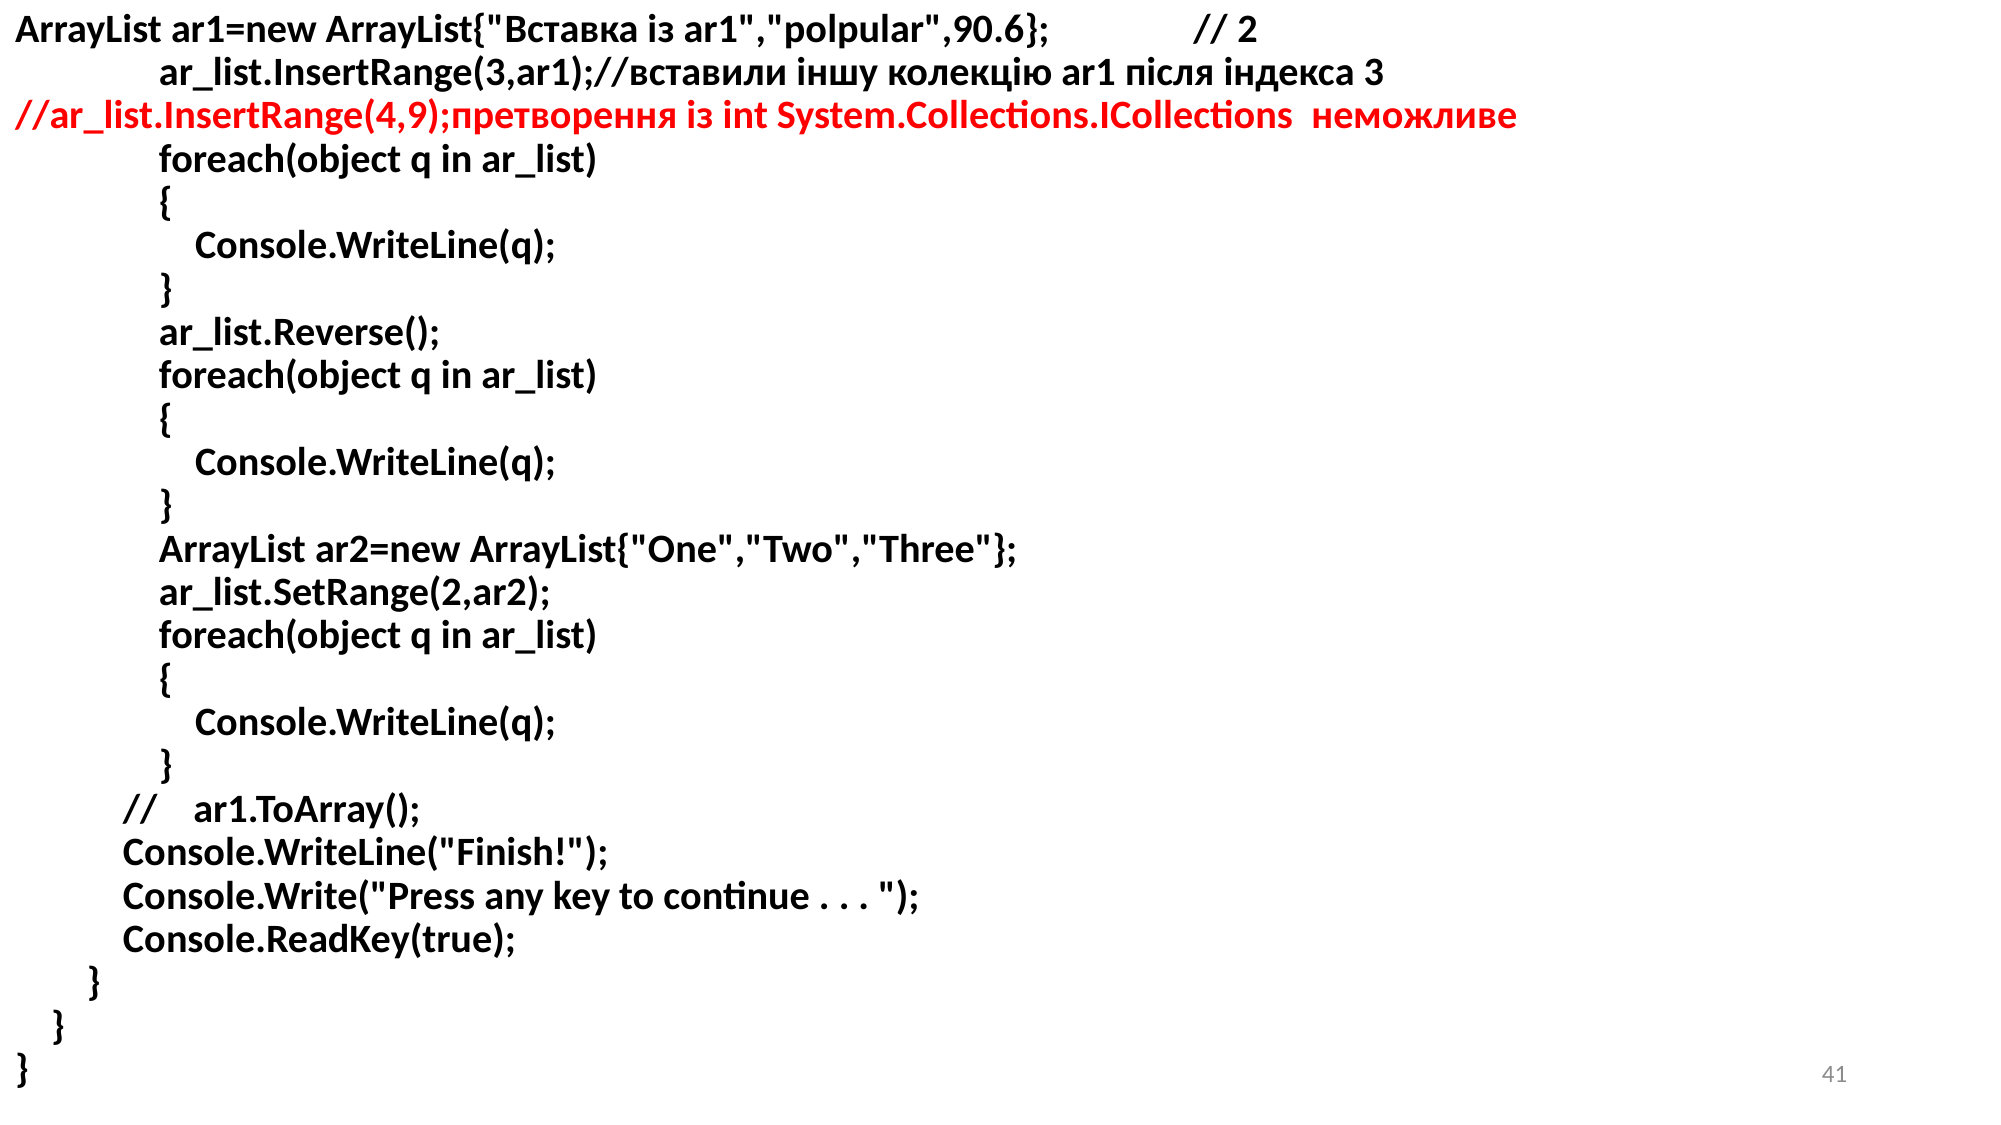

ArrayList ar1=new ArrayList{"Вставка iз ar1","polpular",90.6};                // 2
                ar_list.InsertRange(3,ar1);//вставили іншу колекцію ar1 після індекса 3
//ar_list.InsertRange(4,9);претворення із int System.Collections.ICollections  неможливе
                foreach(object q in ar_list)
                {
                    Console.WriteLine(q);
                }
                ar_list.Reverse();
                foreach(object q in ar_list)
                {
                    Console.WriteLine(q);
                }
                ArrayList ar2=new ArrayList{"One","Two","Three"};
                ar_list.SetRange(2,ar2);
                foreach(object q in ar_list)
                {
                    Console.WriteLine(q);
                }
            //    ar1.ToArray();
            Console.WriteLine("Finish!");                        
            Console.Write("Press any key to continue . . . ");
            Console.ReadKey(true);
        }
    }
}
41